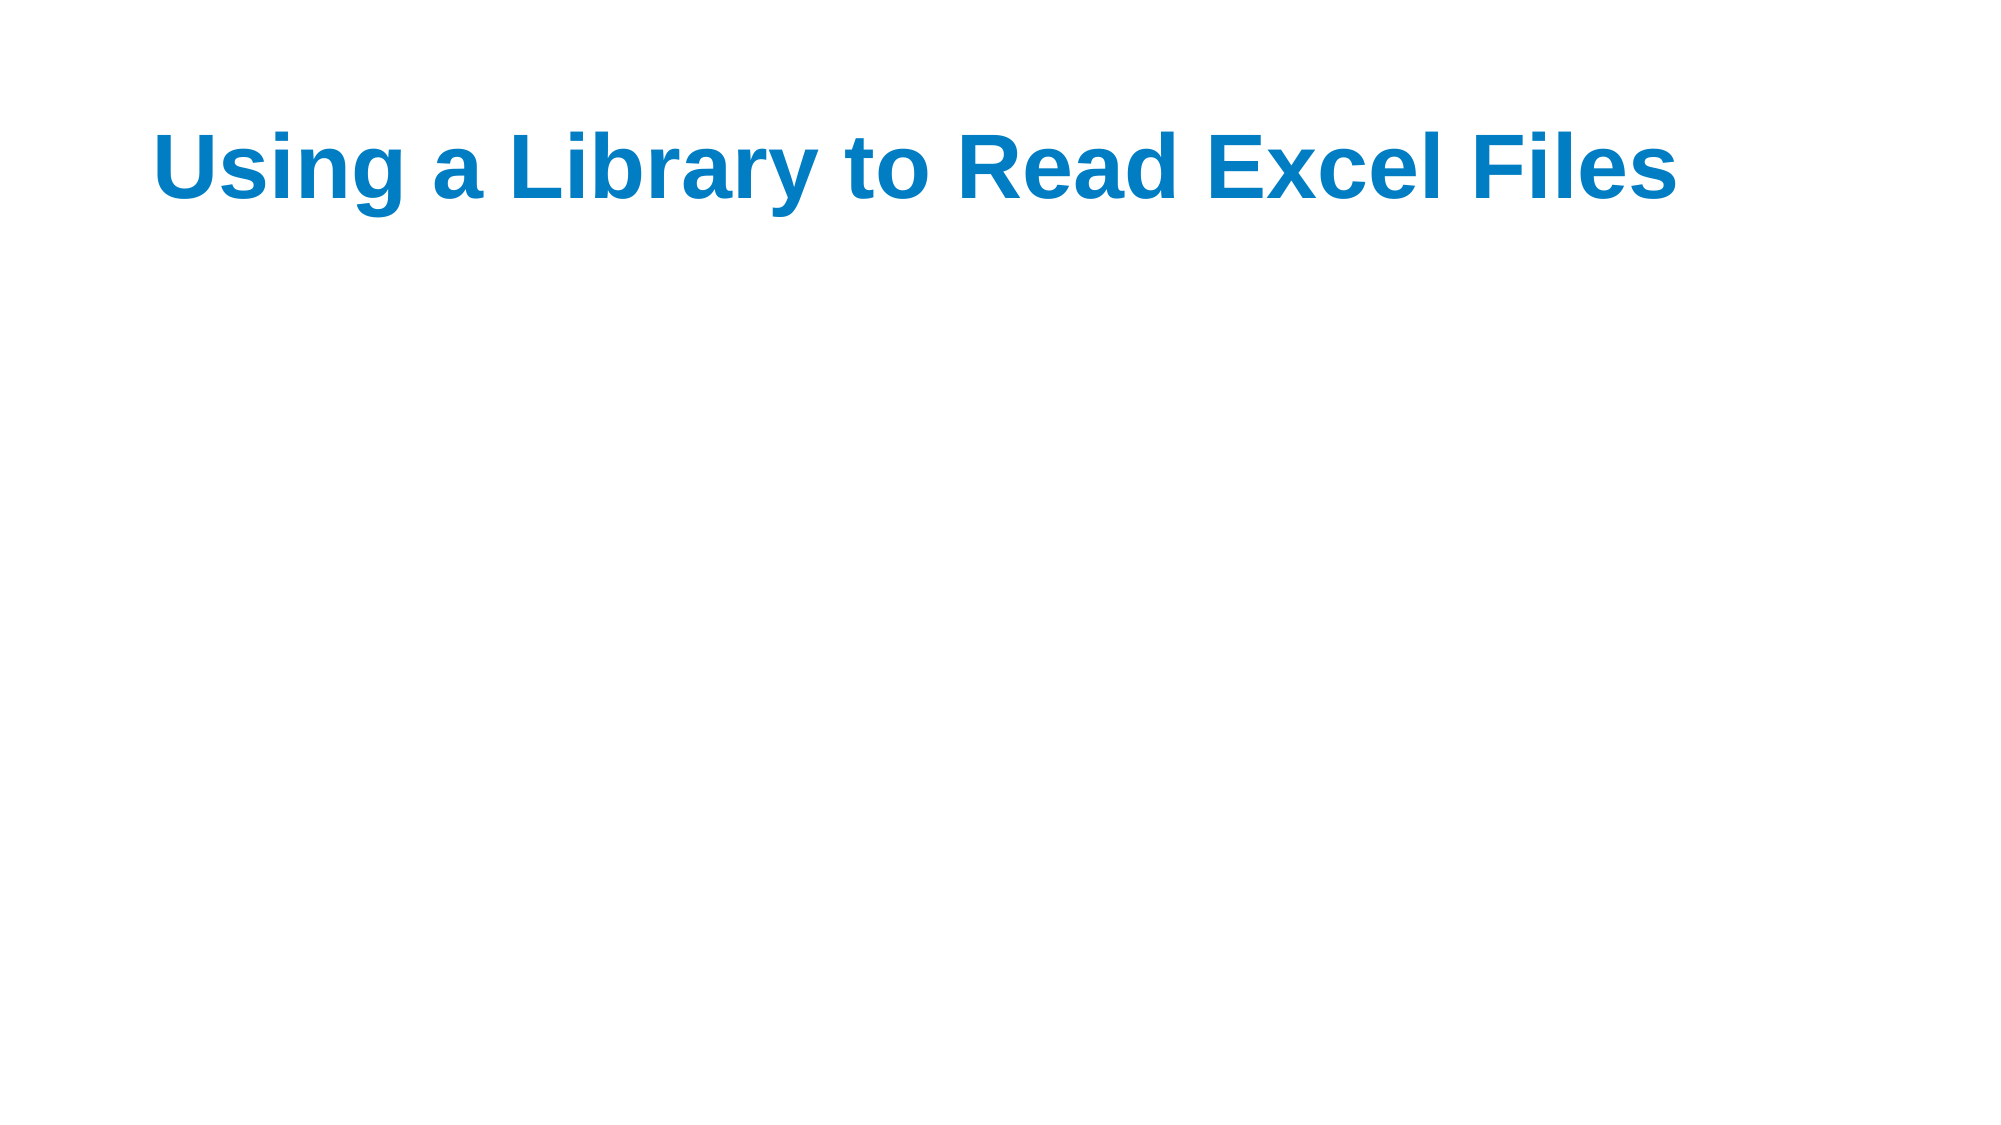

# Using a Library to Read Excel Files